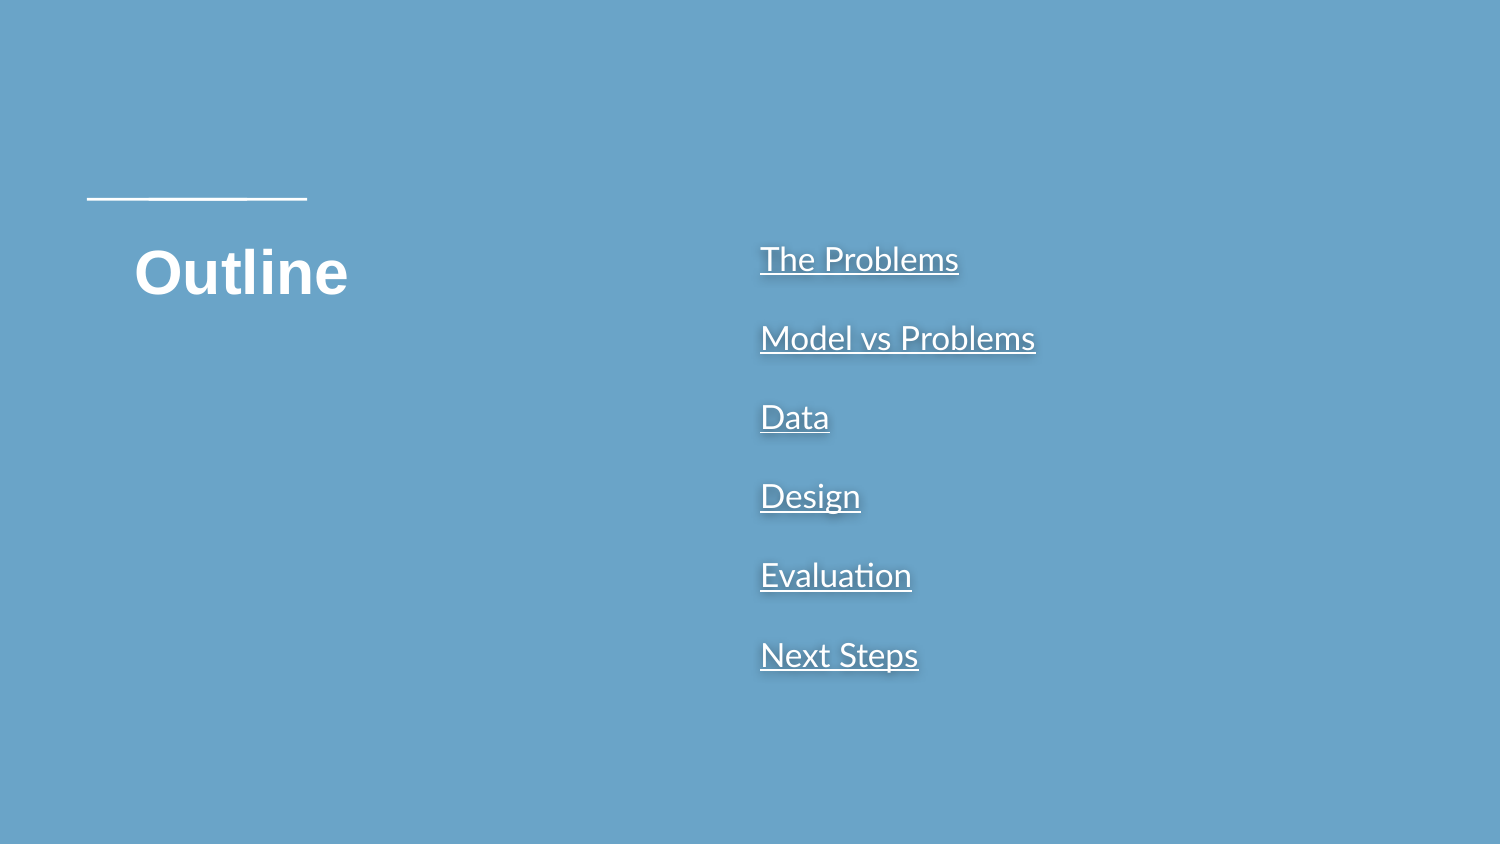

# Outline
The Problems
Model vs Problems
Data
Design
Evaluation
Next Steps